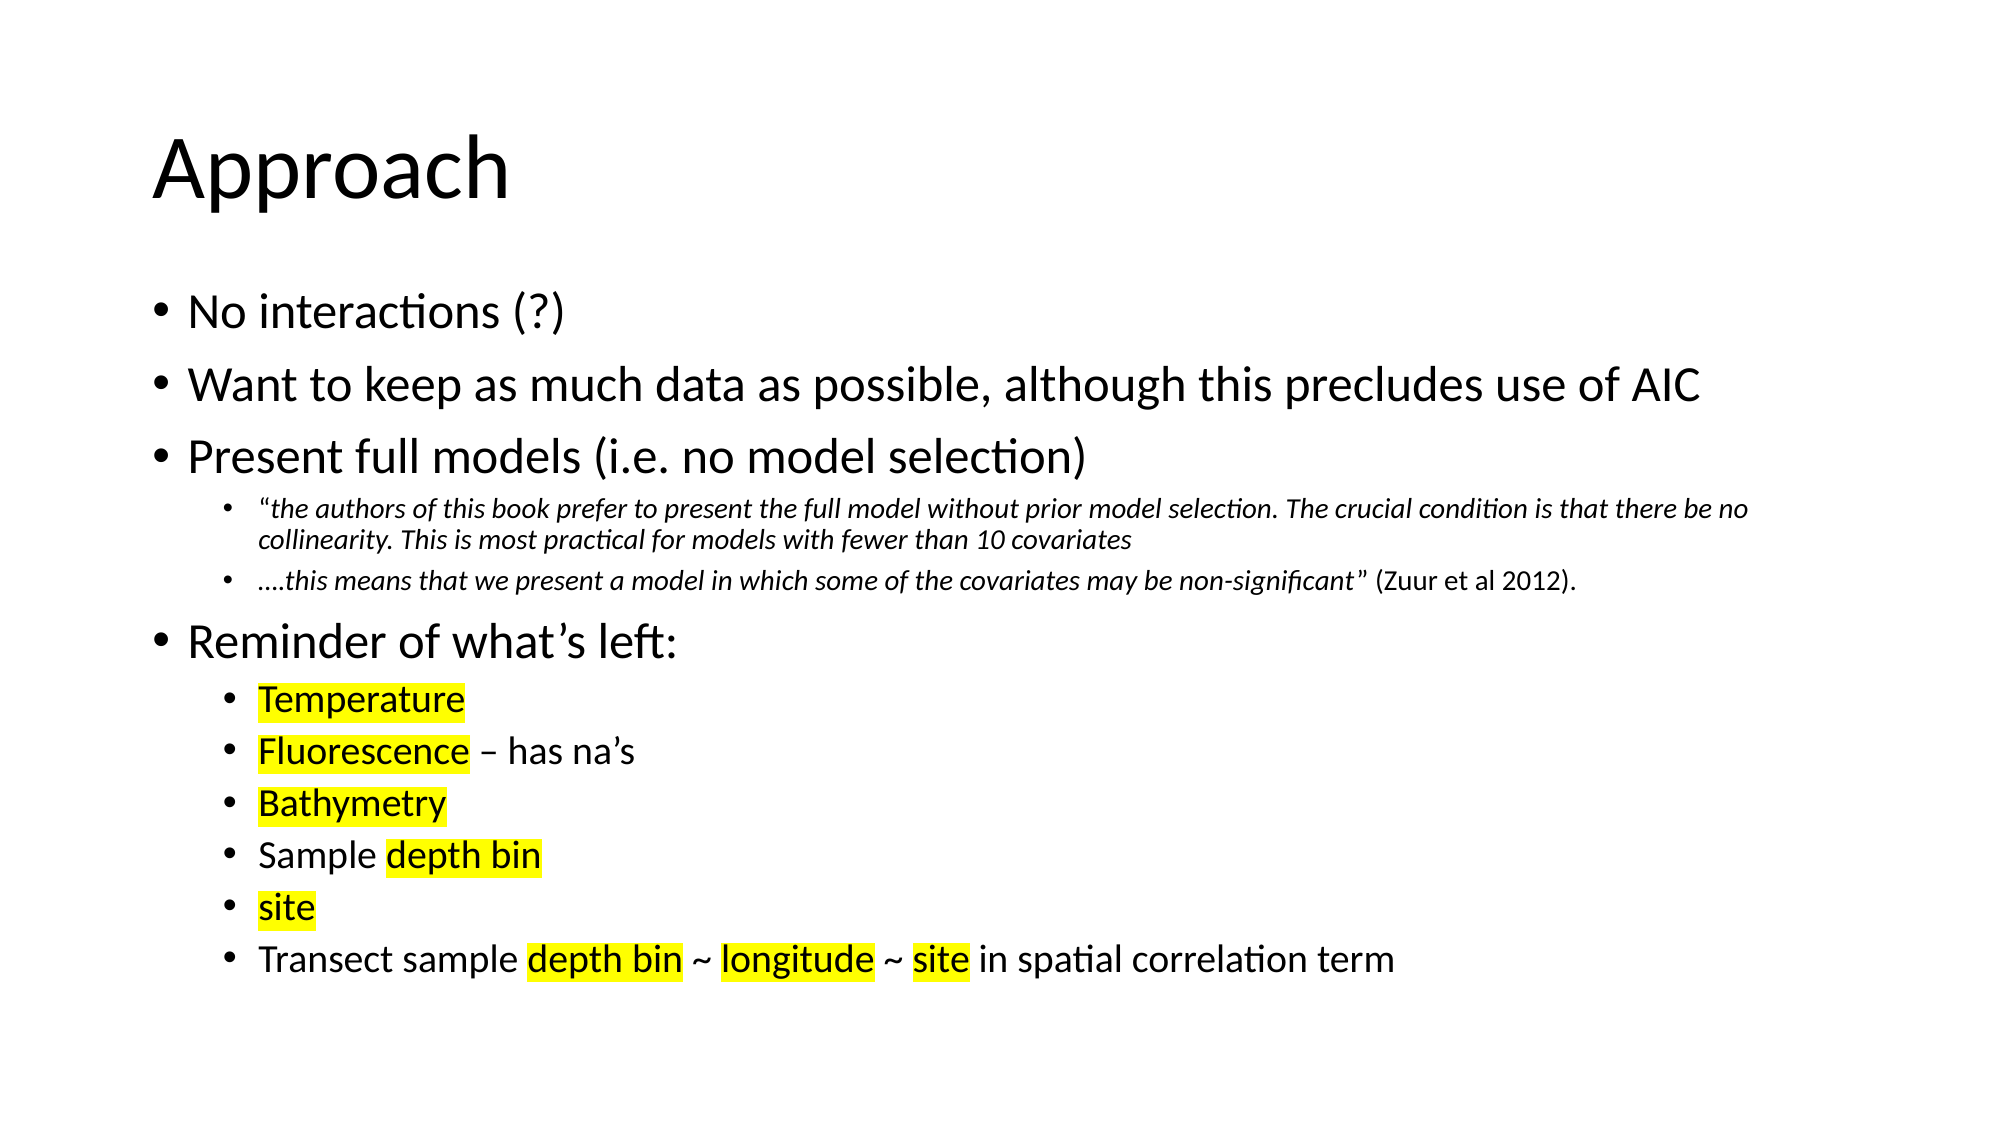

# Approach
No interactions (?)
Want to keep as much data as possible, although this precludes use of AIC
Present full models (i.e. no model selection)
“the authors of this book prefer to present the full model without prior model selection. The crucial condition is that there be no collinearity. This is most practical for models with fewer than 10 covariates
….this means that we present a model in which some of the covariates may be non-significant” (Zuur et al 2012).
Reminder of what’s left:
Temperature
Fluorescence – has na’s
Bathymetry
Sample depth bin
site
Transect sample depth bin ~ longitude ~ site in spatial correlation term